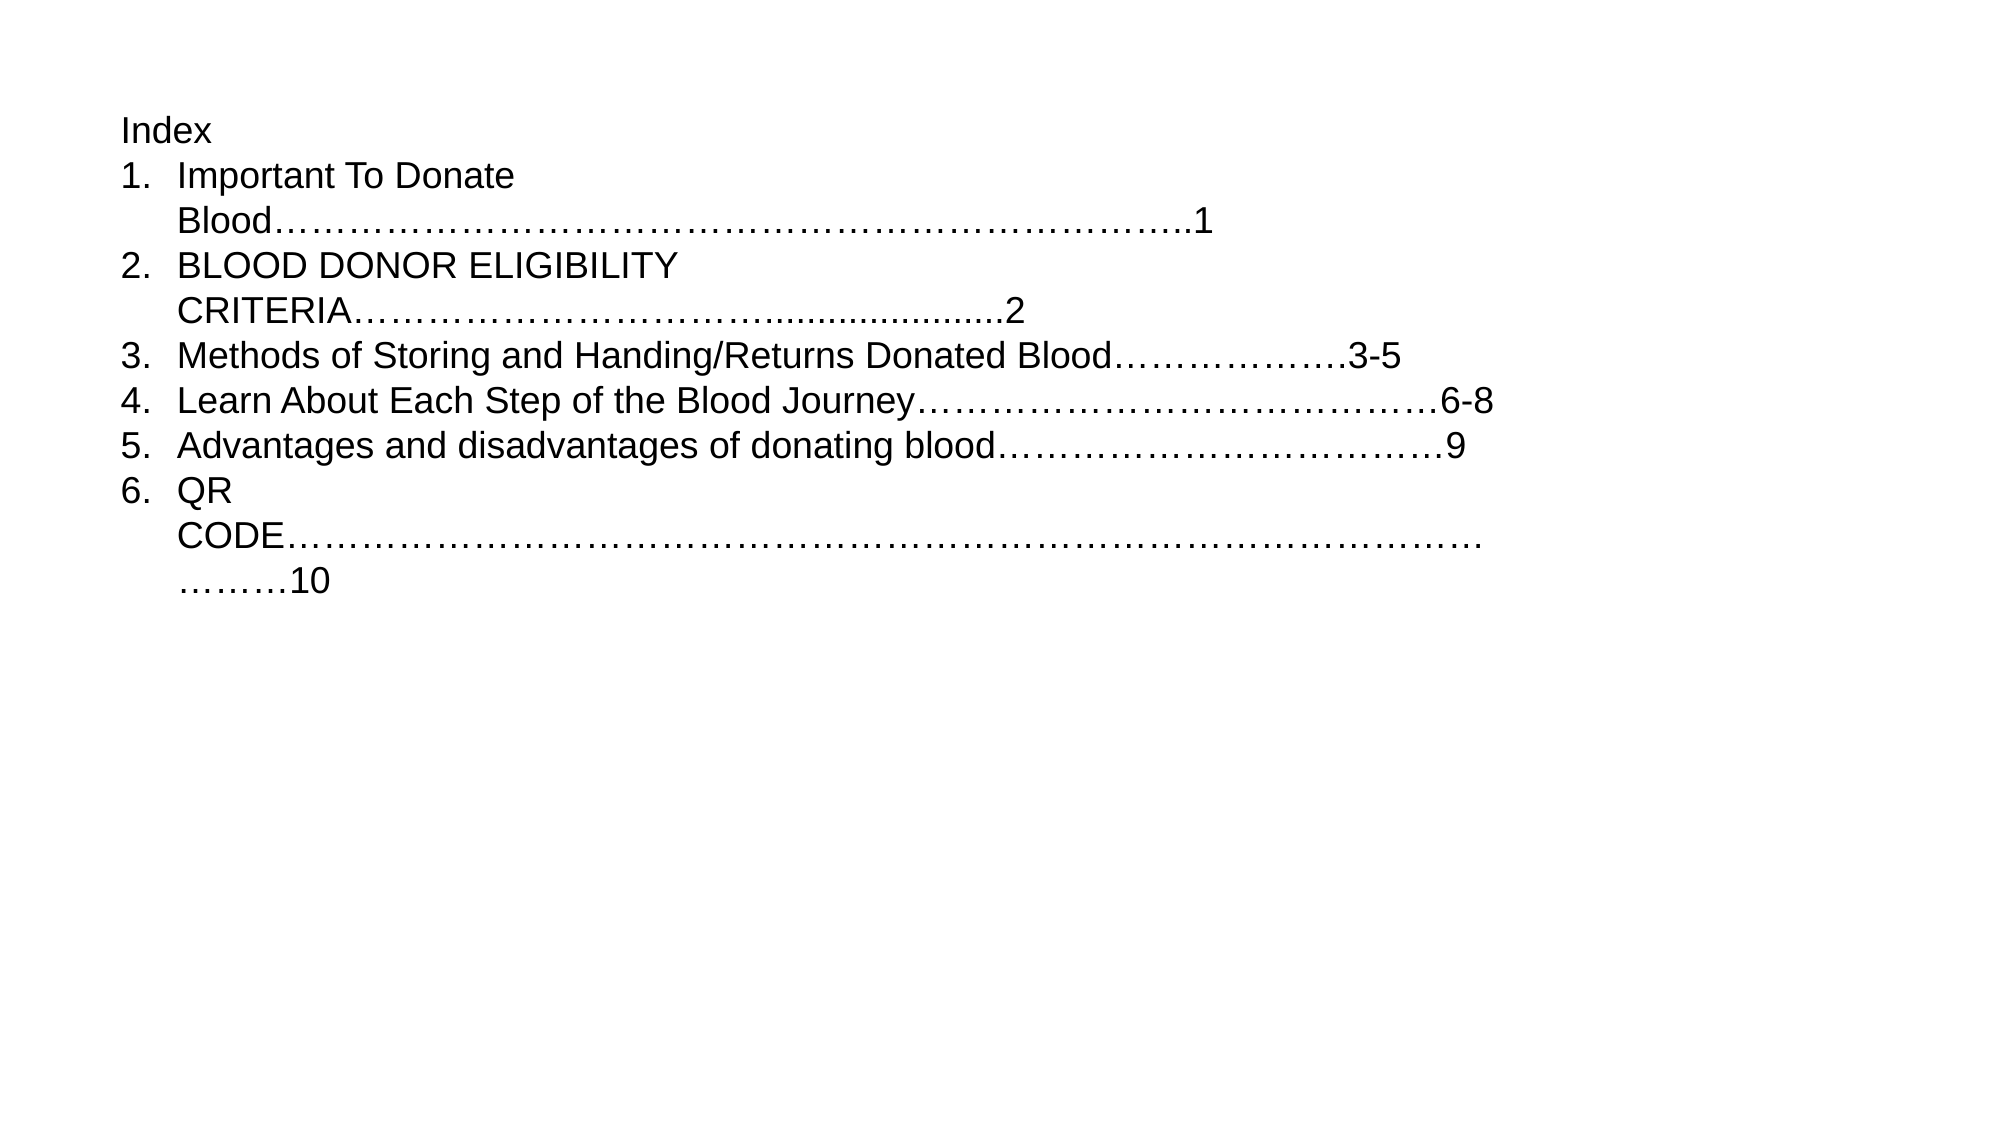

Index
Important To Donate Blood………………………………………………………………..1
BLOOD DONOR ELIGIBILITY CRITERIA…………………………….......................2
Methods of Storing and Handing/Returns Donated Blood……………….3-5
Learn About Each Step of the Blood Journey……………………………………6-8
Advantages and disadvantages of donating blood………………………………9
QR CODE……………………………………………………………………………………………10